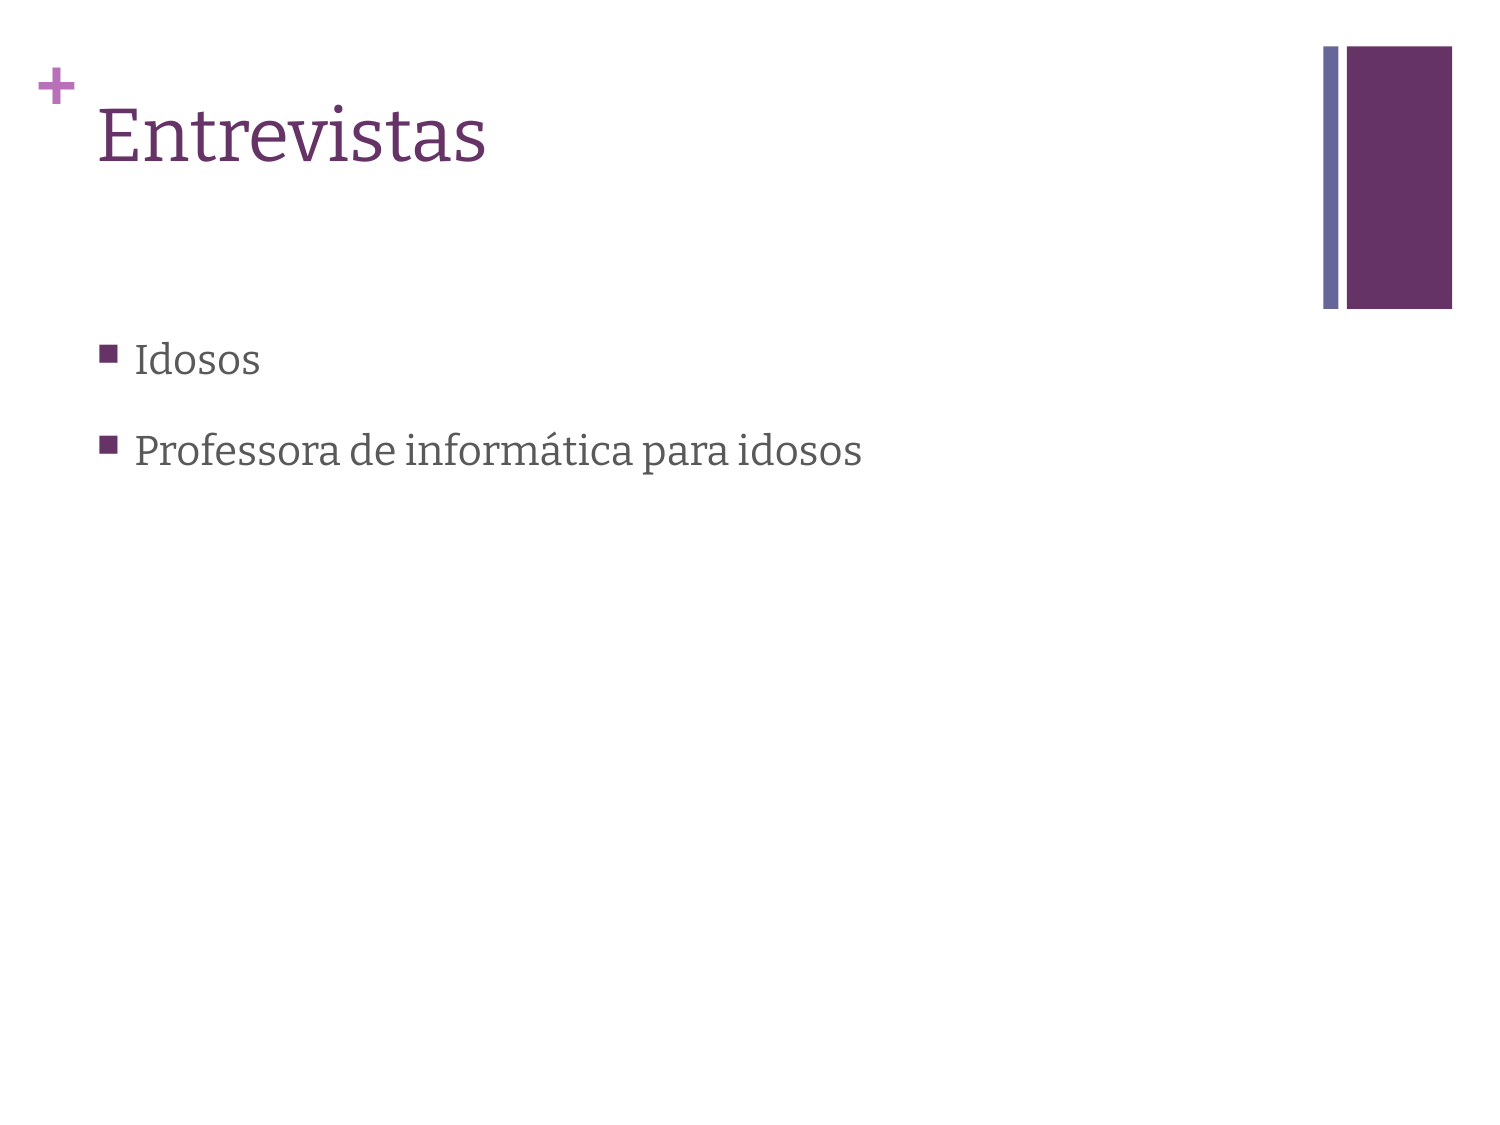

# Entrevistas
Idosos
Professora de informática para idosos